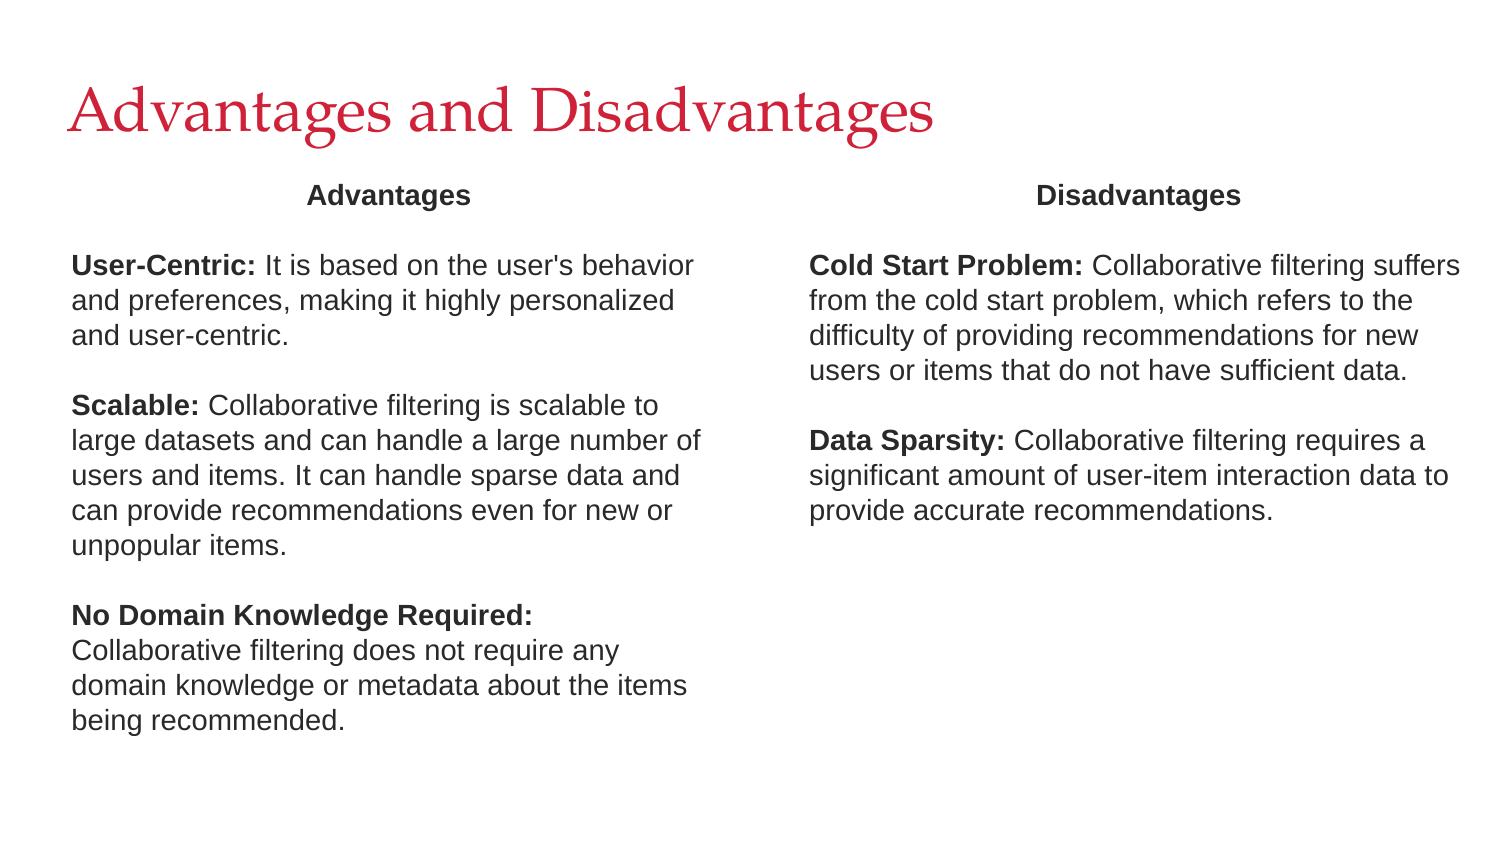

# Advantages and Disadvantages
Advantages

User-Centric: It is based on the user's behavior and preferences, making it highly personalized and user-centric.

Scalable: Collaborative filtering is scalable to large datasets and can handle a large number of users and items. It can handle sparse data and can provide recommendations even for new or unpopular items.

No Domain Knowledge Required: Collaborative filtering does not require any domain knowledge or metadata about the items being recommended.
Disadvantages

Cold Start Problem: Collaborative filtering suffers from the cold start problem, which refers to the difficulty of providing recommendations for new users or items that do not have sufficient data.

Data Sparsity: Collaborative filtering requires a significant amount of user-item interaction data to provide accurate recommendations.